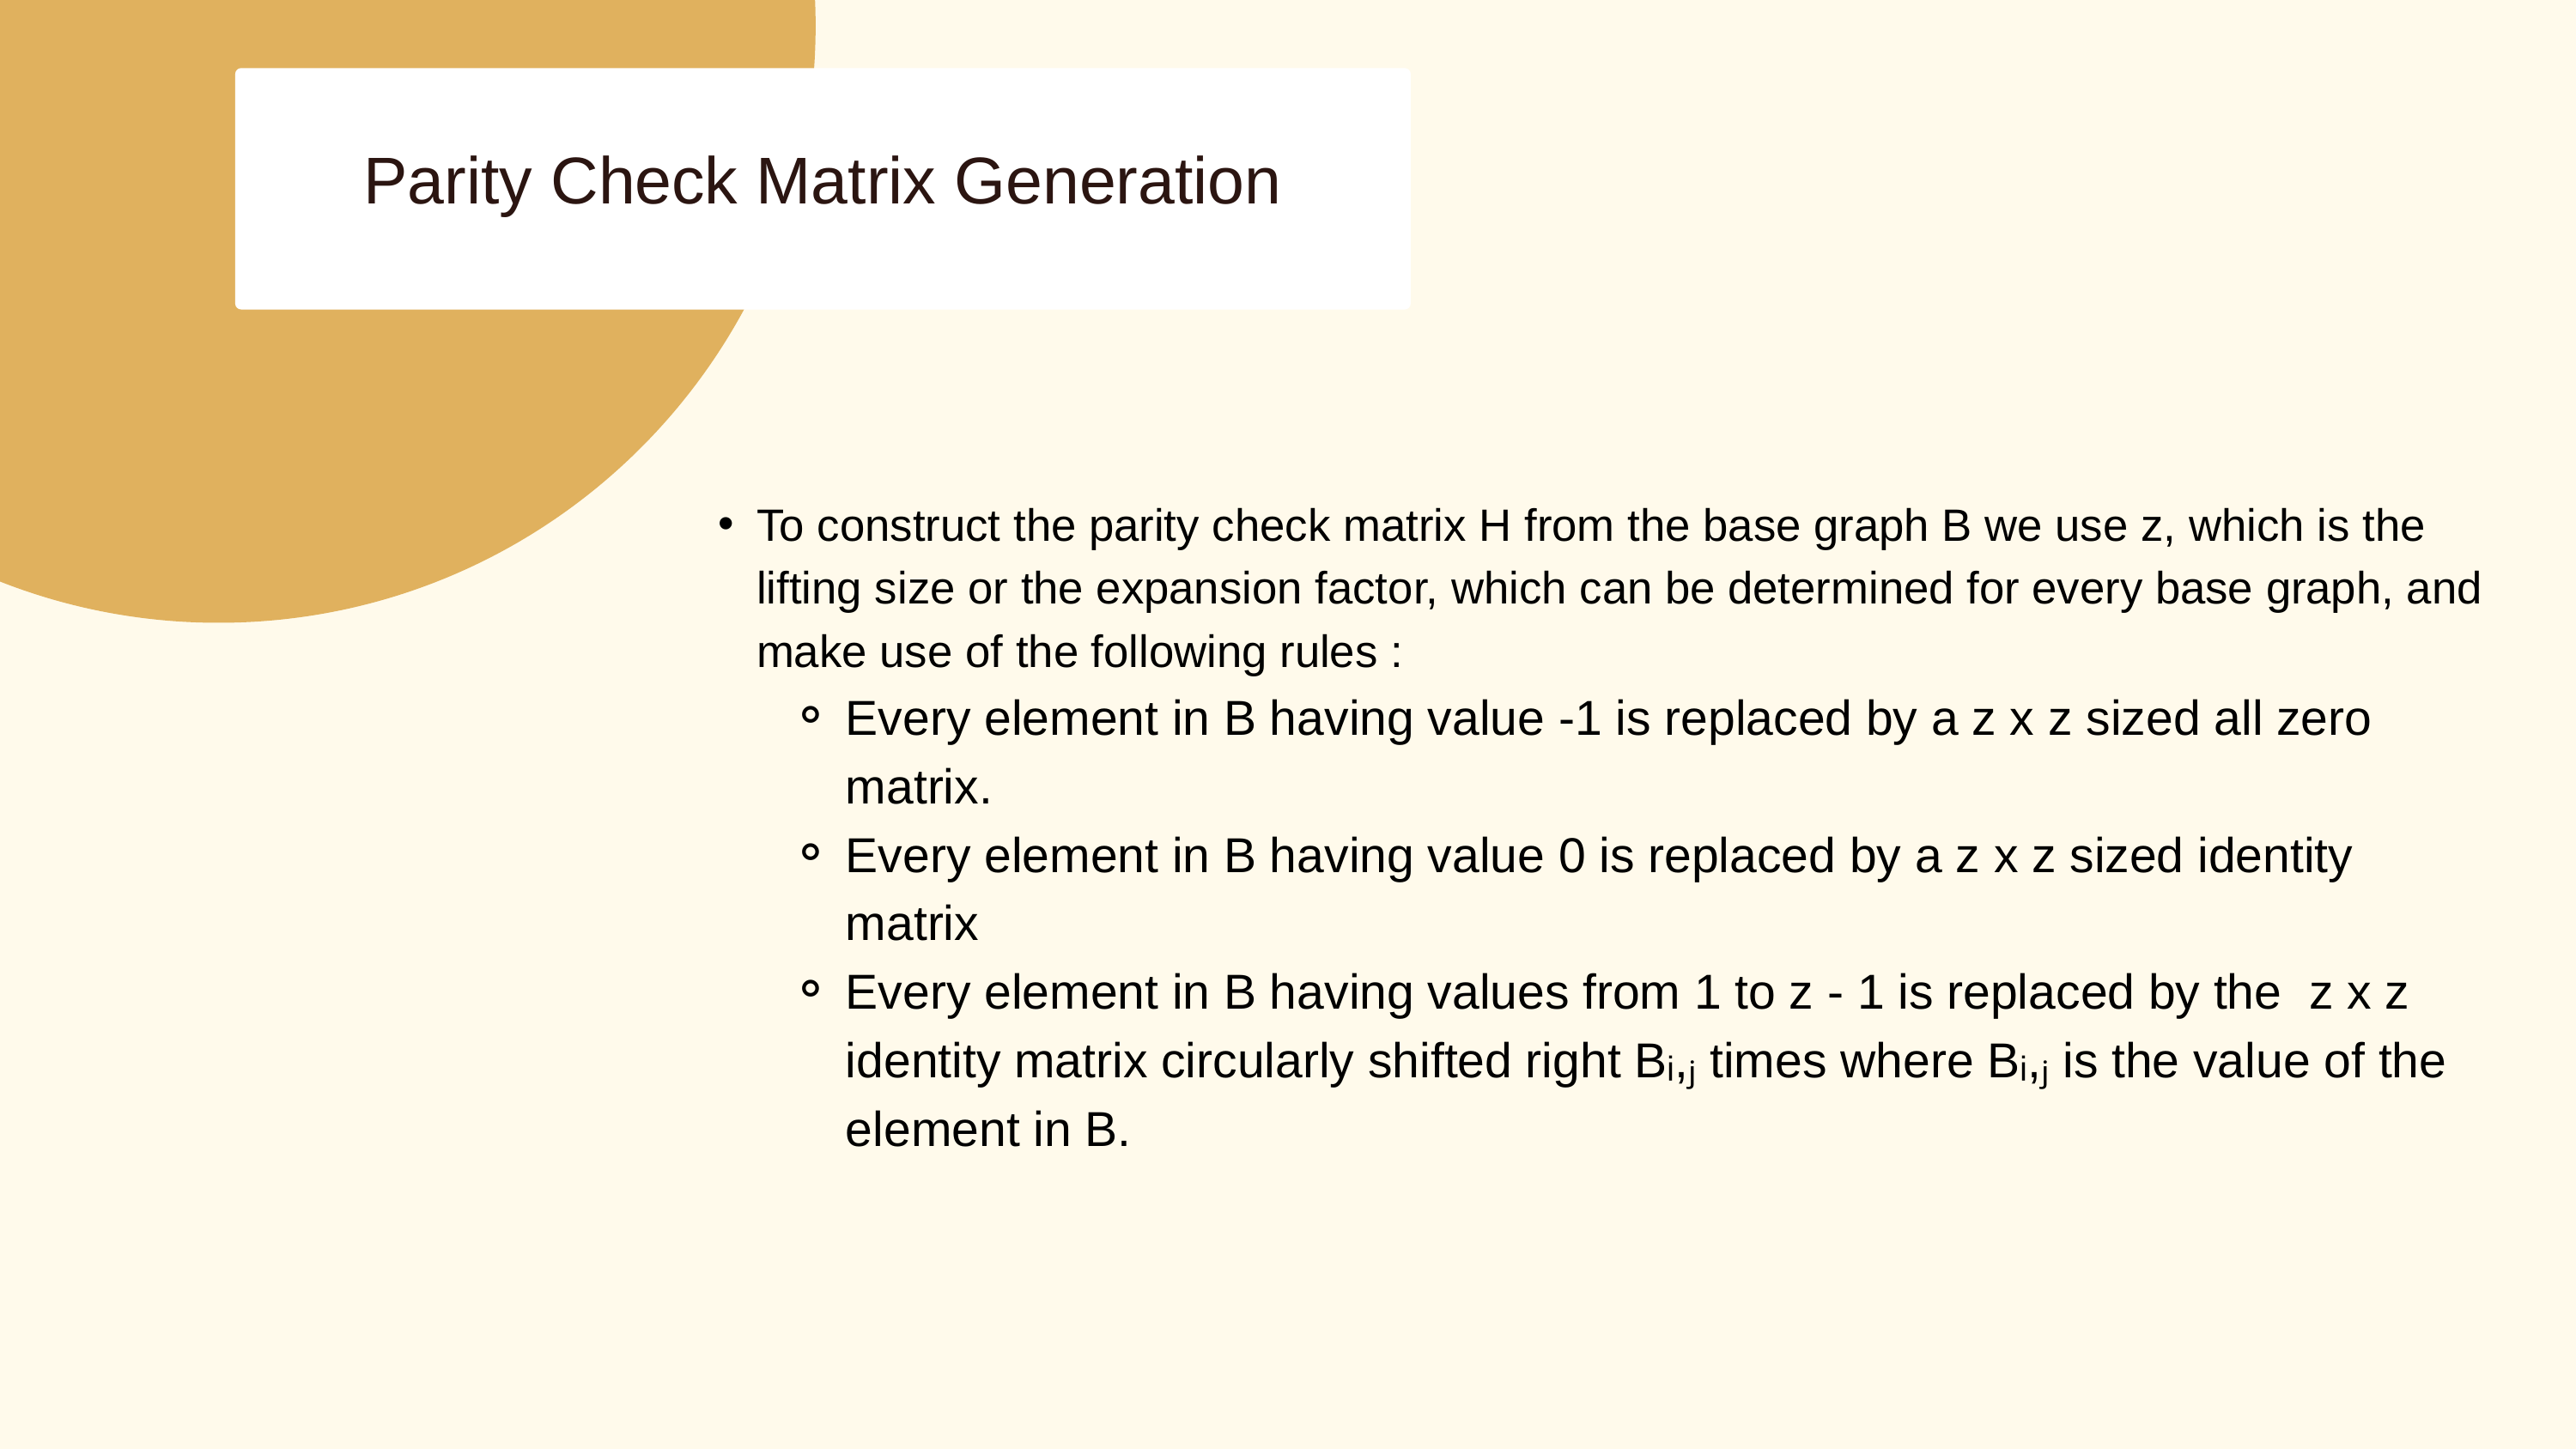

Parity Check Matrix Generation

To construct the parity check matrix H from the base graph B we use z, which is the lifting size or the expansion factor, which can be determined for every base graph, and make use of the following rules :
Every element in B having value -1 is replaced by a z x z sized all zero matrix.
Every element in B having value 0 is replaced by a z x z sized identity matrix
Every element in B having values from 1 to z - 1 is replaced by the  z x z identity matrix circularly shifted right Bᵢ,ⱼ times where Bᵢ,ⱼ is the value of the element in B.